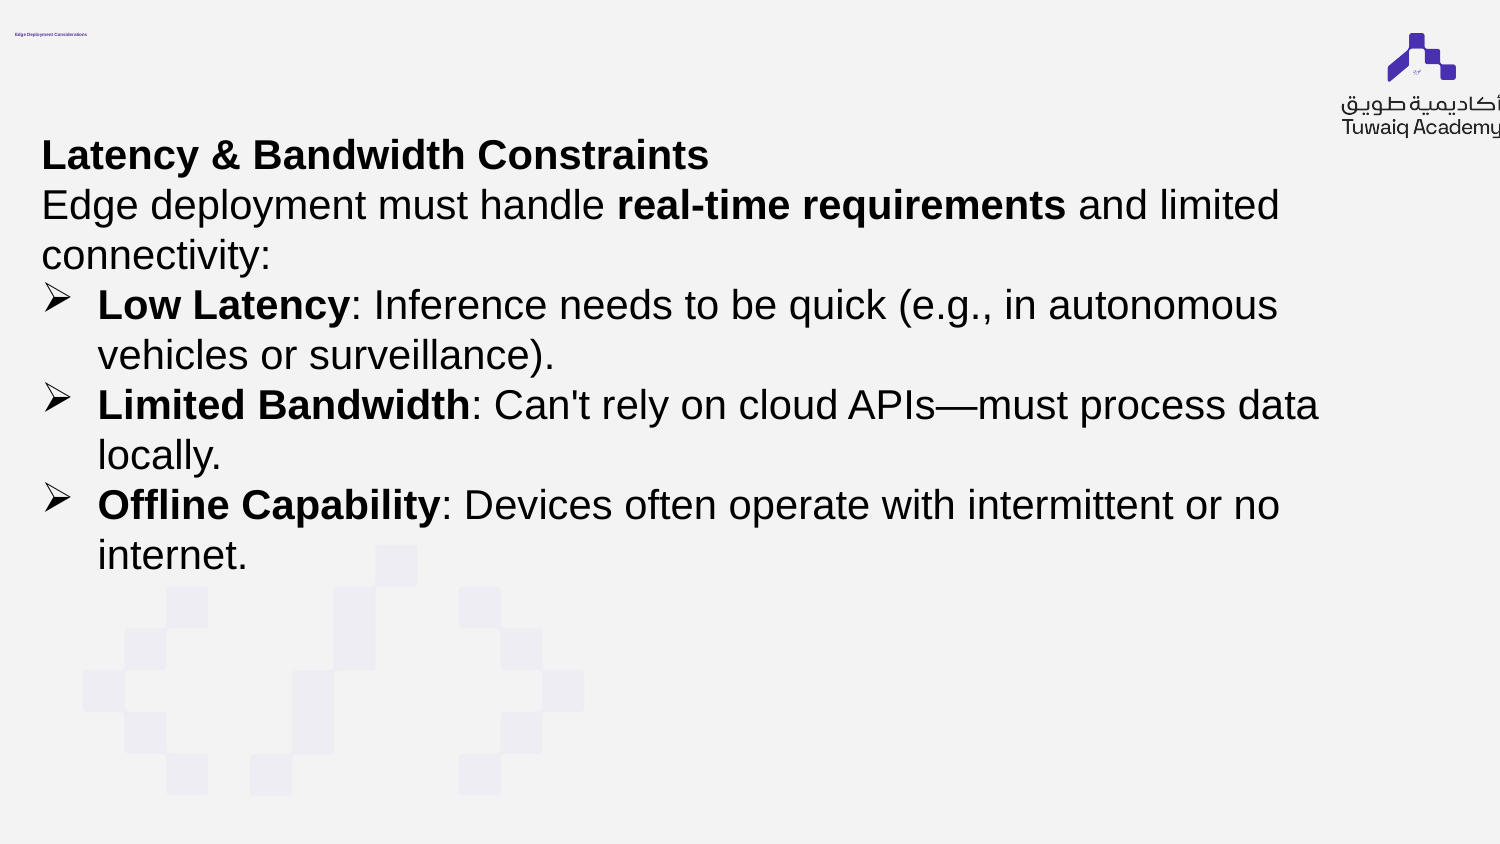

# Edge Deployment Considerations
Latency & Bandwidth Constraints
Edge deployment must handle real-time requirements and limited connectivity:
Low Latency: Inference needs to be quick (e.g., in autonomous vehicles or surveillance).
Limited Bandwidth: Can't rely on cloud APIs—must process data locally.
Offline Capability: Devices often operate with intermittent or no internet.